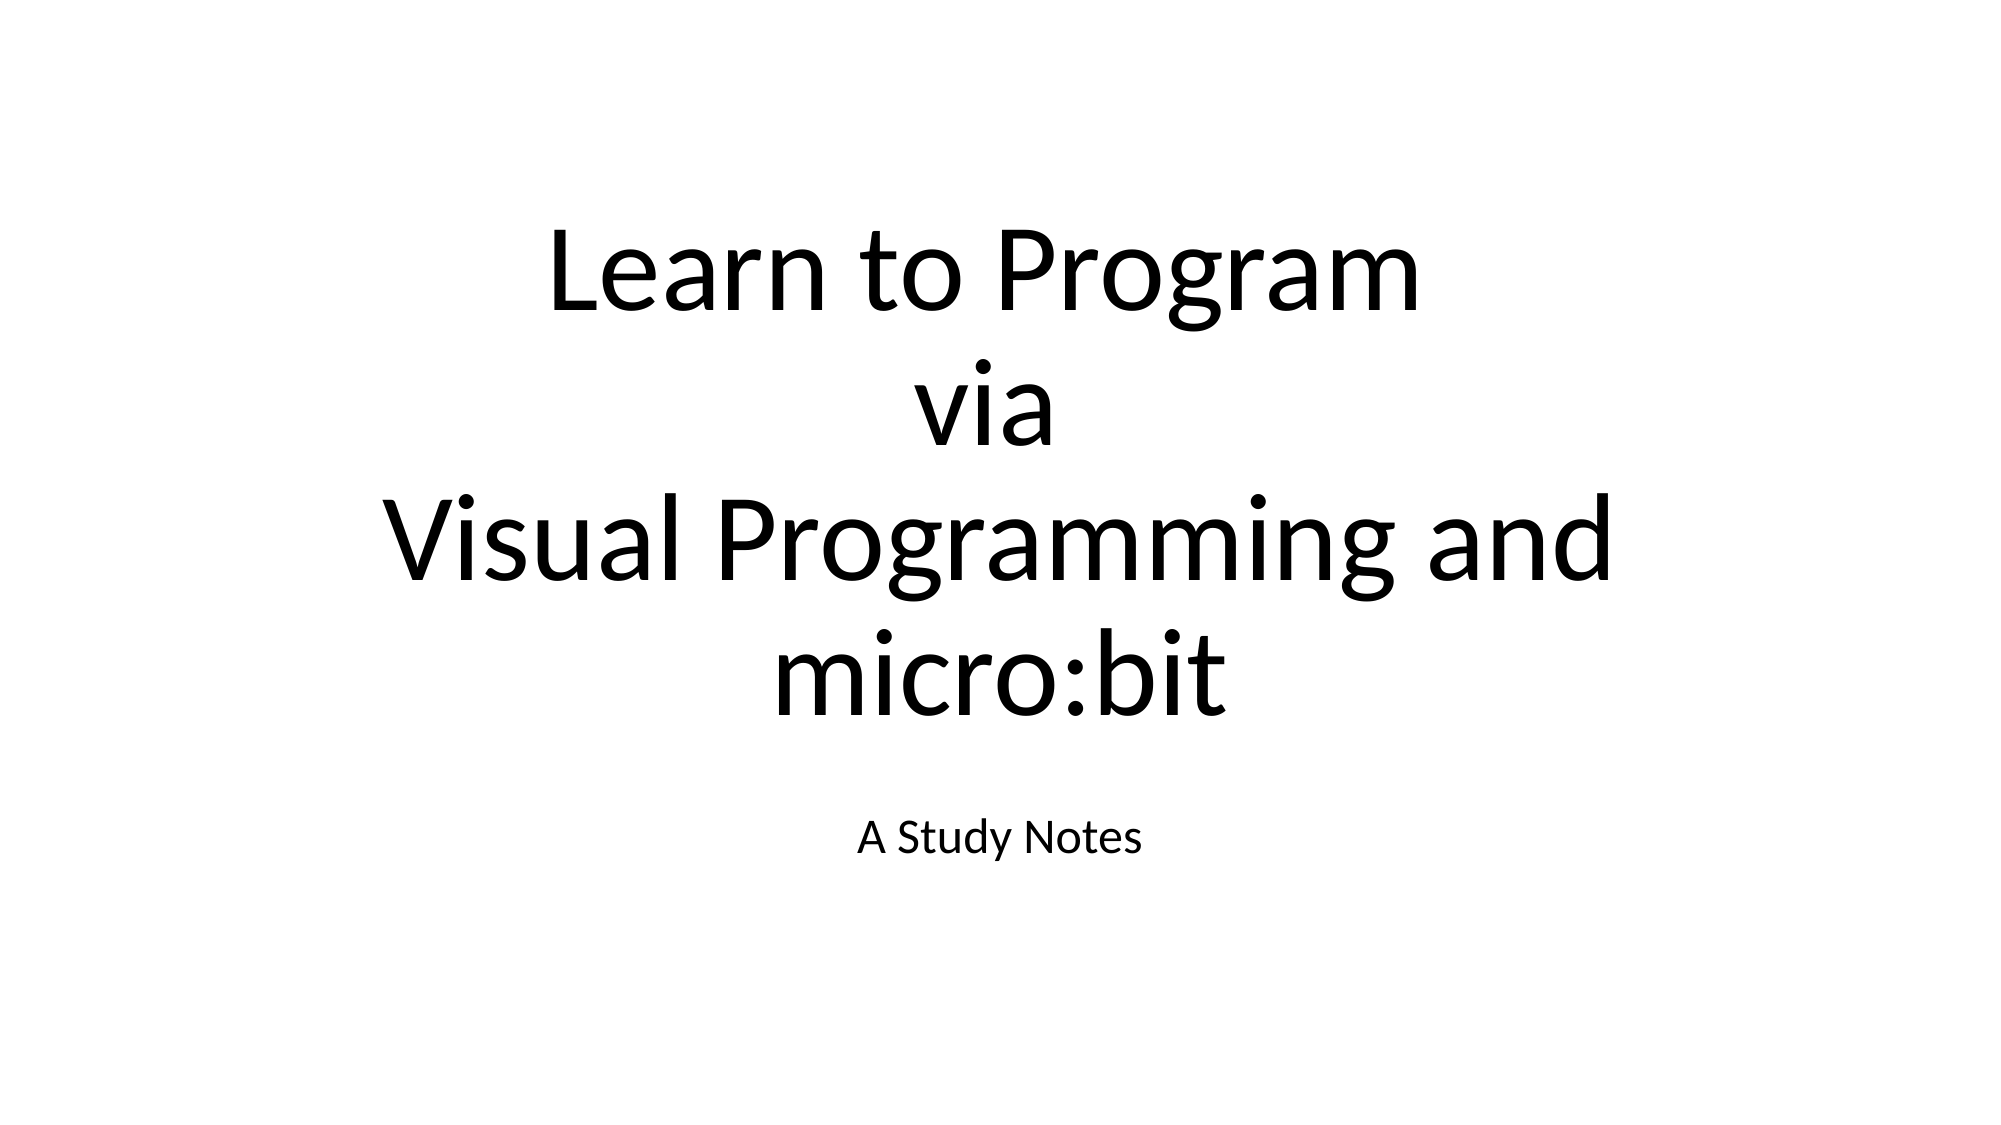

# Learn to Program via Visual Programming and micro:bit
A Study Notes